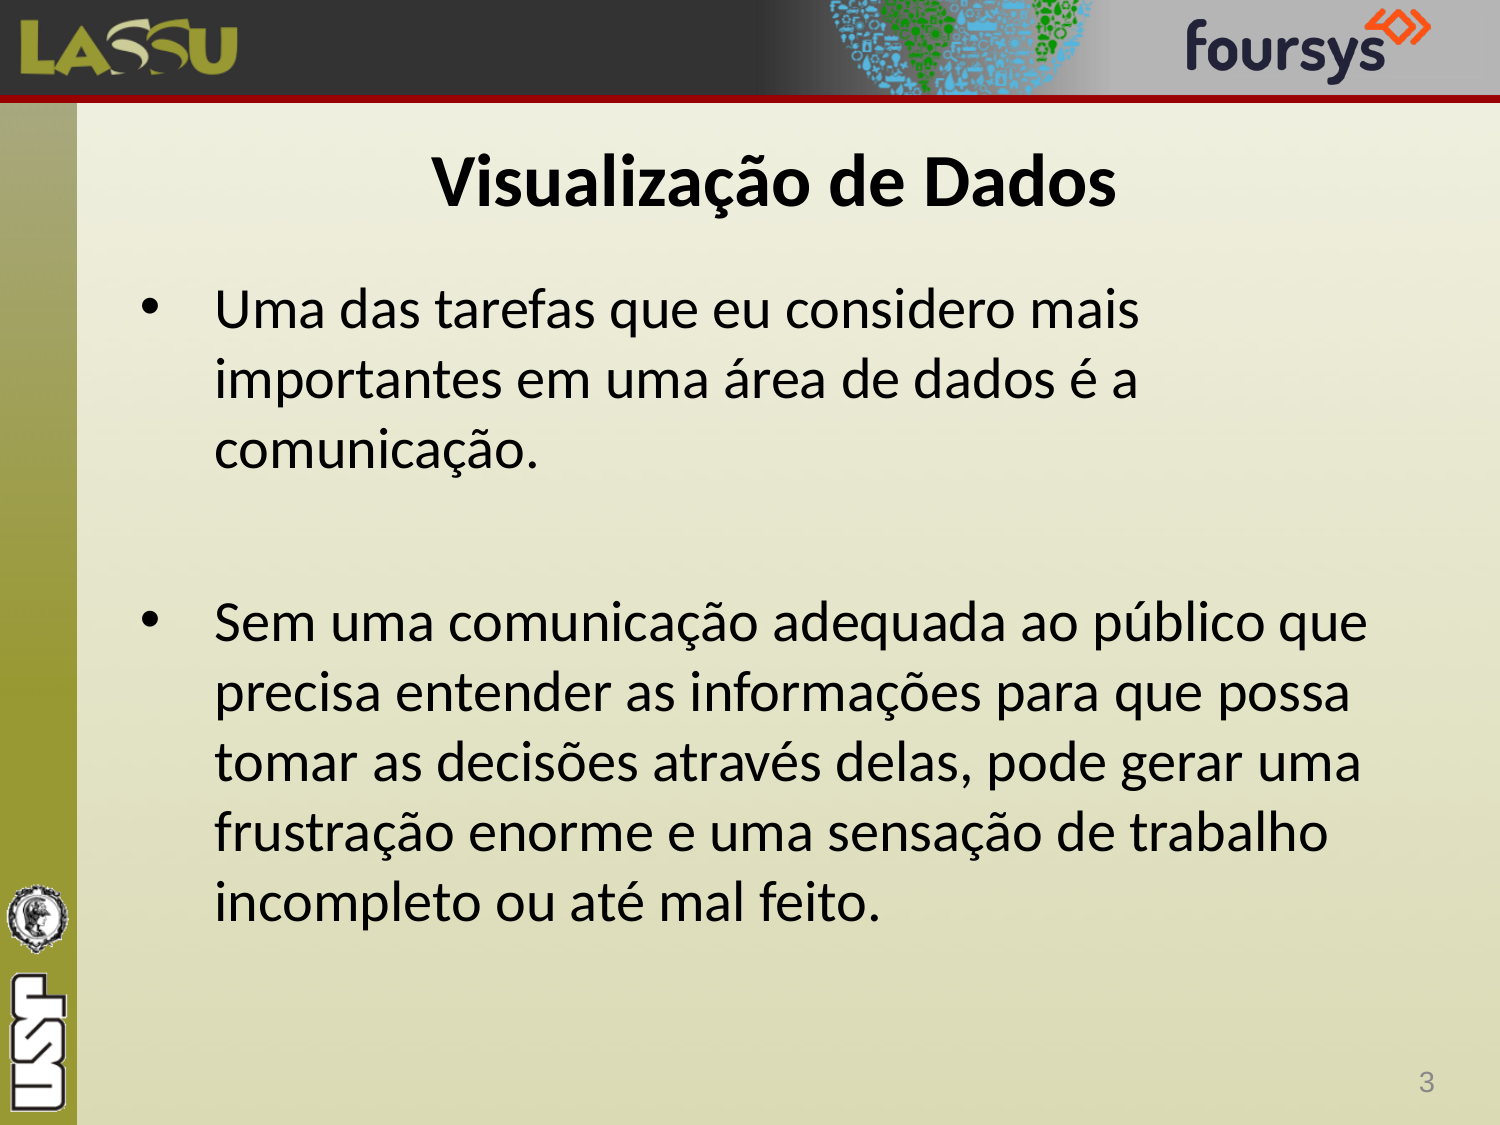

# Visualização de Dados
Uma das tarefas que eu considero mais importantes em uma área de dados é a comunicação.

Sem uma comunicação adequada ao público que precisa entender as informações para que possa tomar as decisões através delas, pode gerar uma frustração enorme e uma sensação de trabalho incompleto ou até mal feito.
3